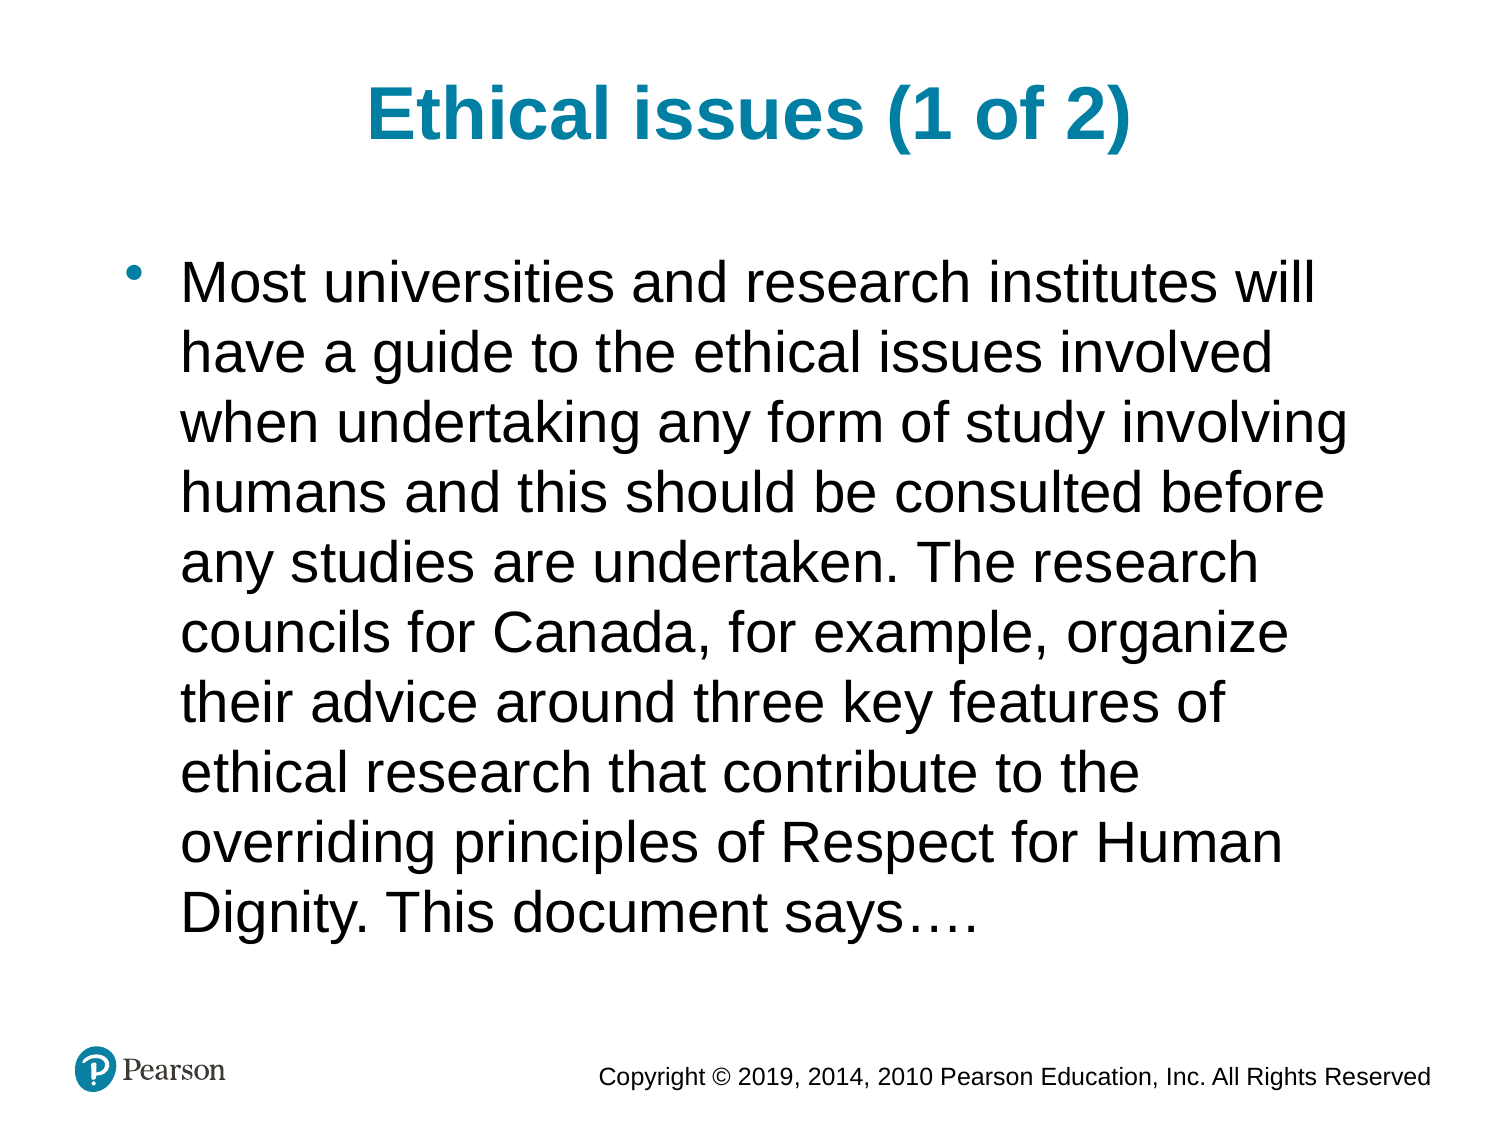

Ethical issues (1 of 2)
Most universities and research institutes will have a guide to the ethical issues involved when undertaking any form of study involving humans and this should be consulted before any studies are undertaken. The research councils for Canada, for example, organize their advice around three key features of ethical research that contribute to the overriding principles of Respect for Human Dignity. This document says….